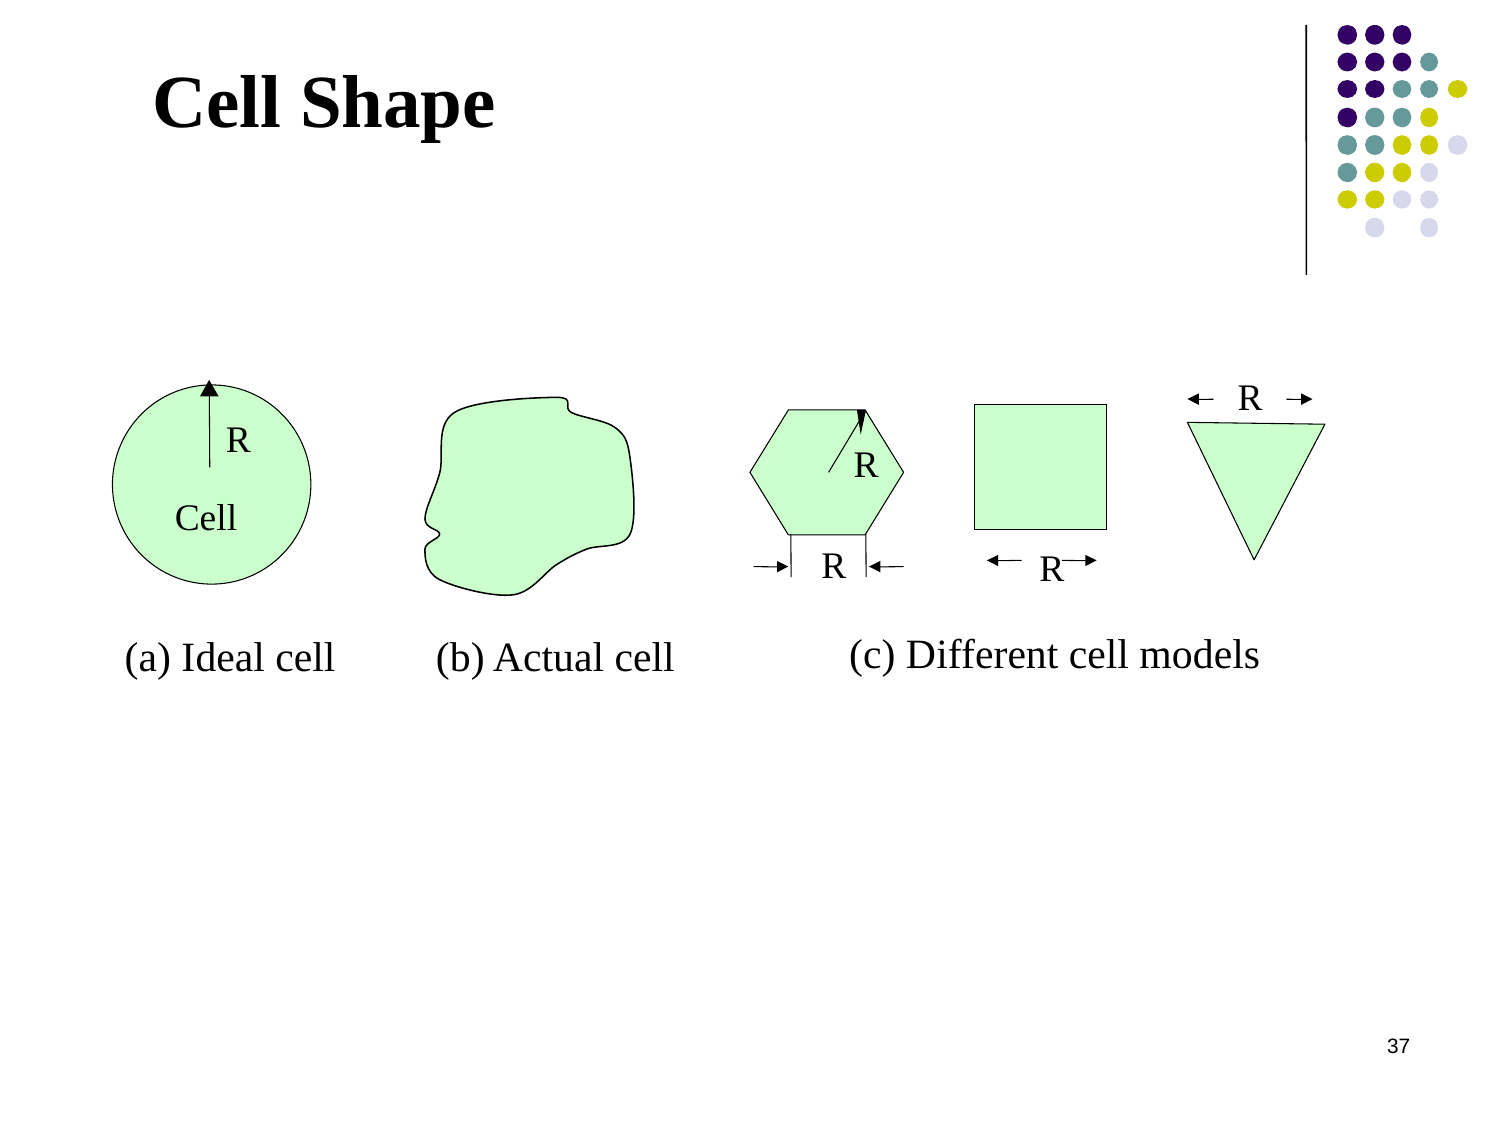

# Cell Shape
R

R

R

Cell

R
R

(c) Different cell models
(a) Ideal cell
(b) Actual cell
37